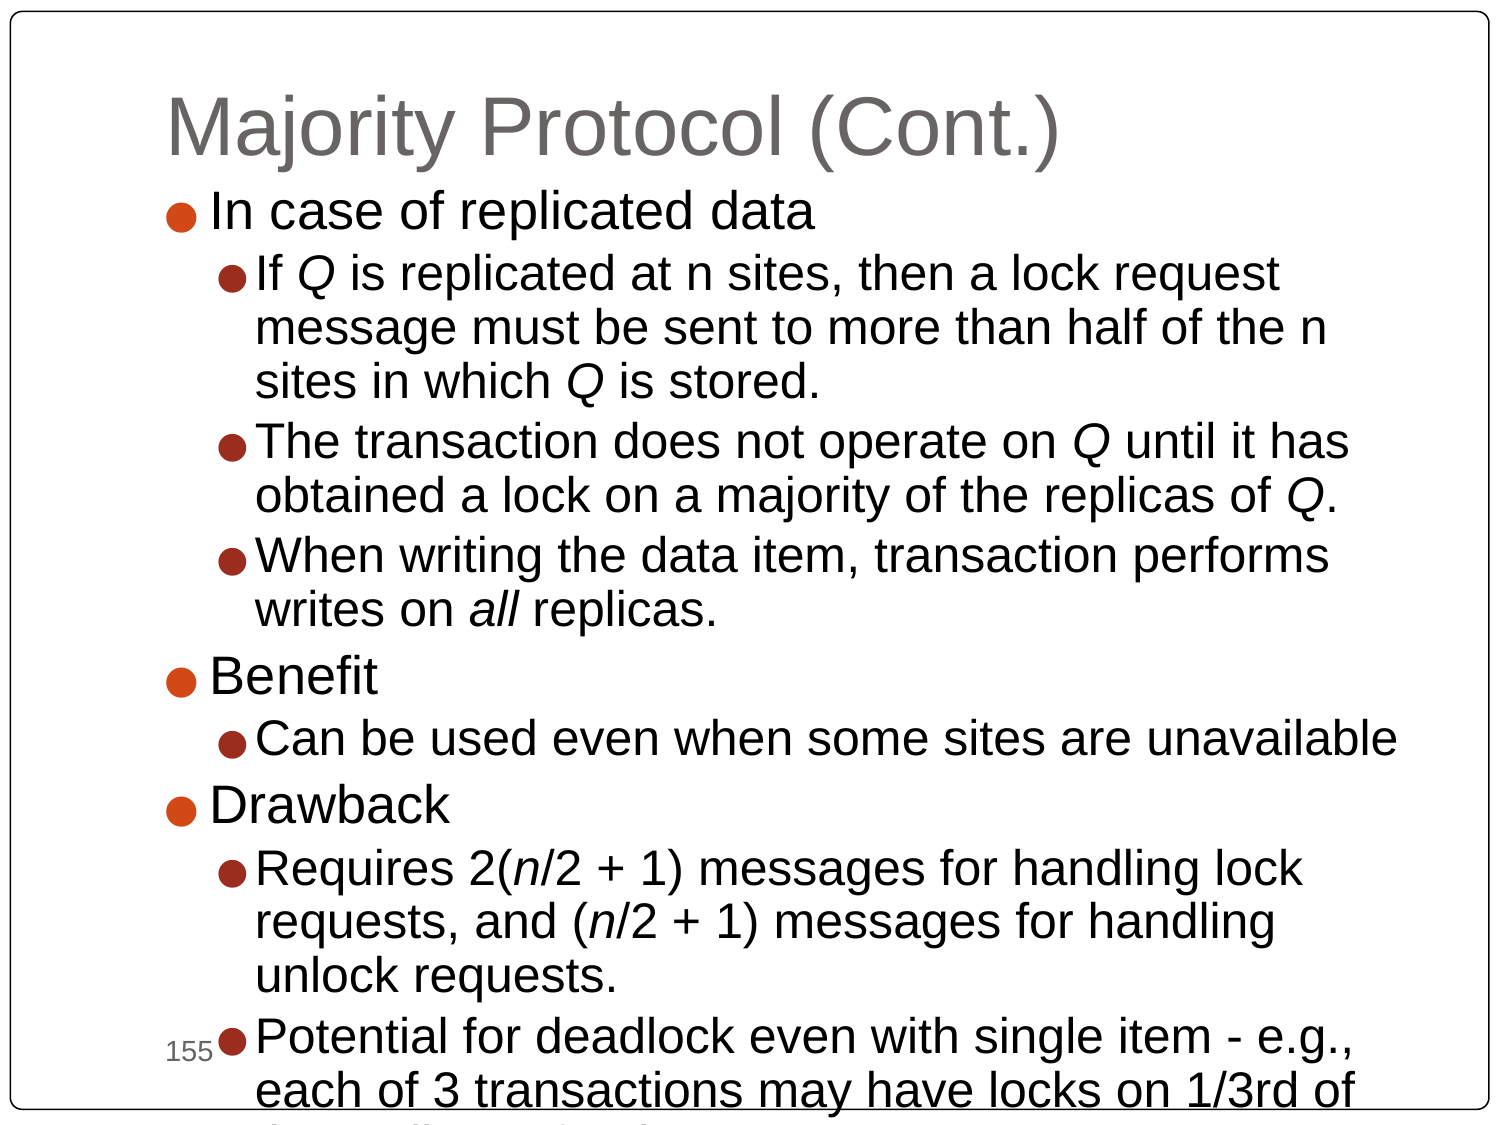

# Majority Protocol (Cont.)
In case of replicated data
If Q is replicated at n sites, then a lock request message must be sent to more than half of the n sites in which Q is stored.
The transaction does not operate on Q until it has obtained a lock on a majority of the replicas of Q.
When writing the data item, transaction performs writes on all replicas.
Benefit
Can be used even when some sites are unavailable
Drawback
Requires 2(n/2 + 1) messages for handling lock requests, and (n/2 + 1) messages for handling unlock requests.
Potential for deadlock even with single item - e.g., each of 3 transactions may have locks on 1/3rd of the replicas of a data.
155